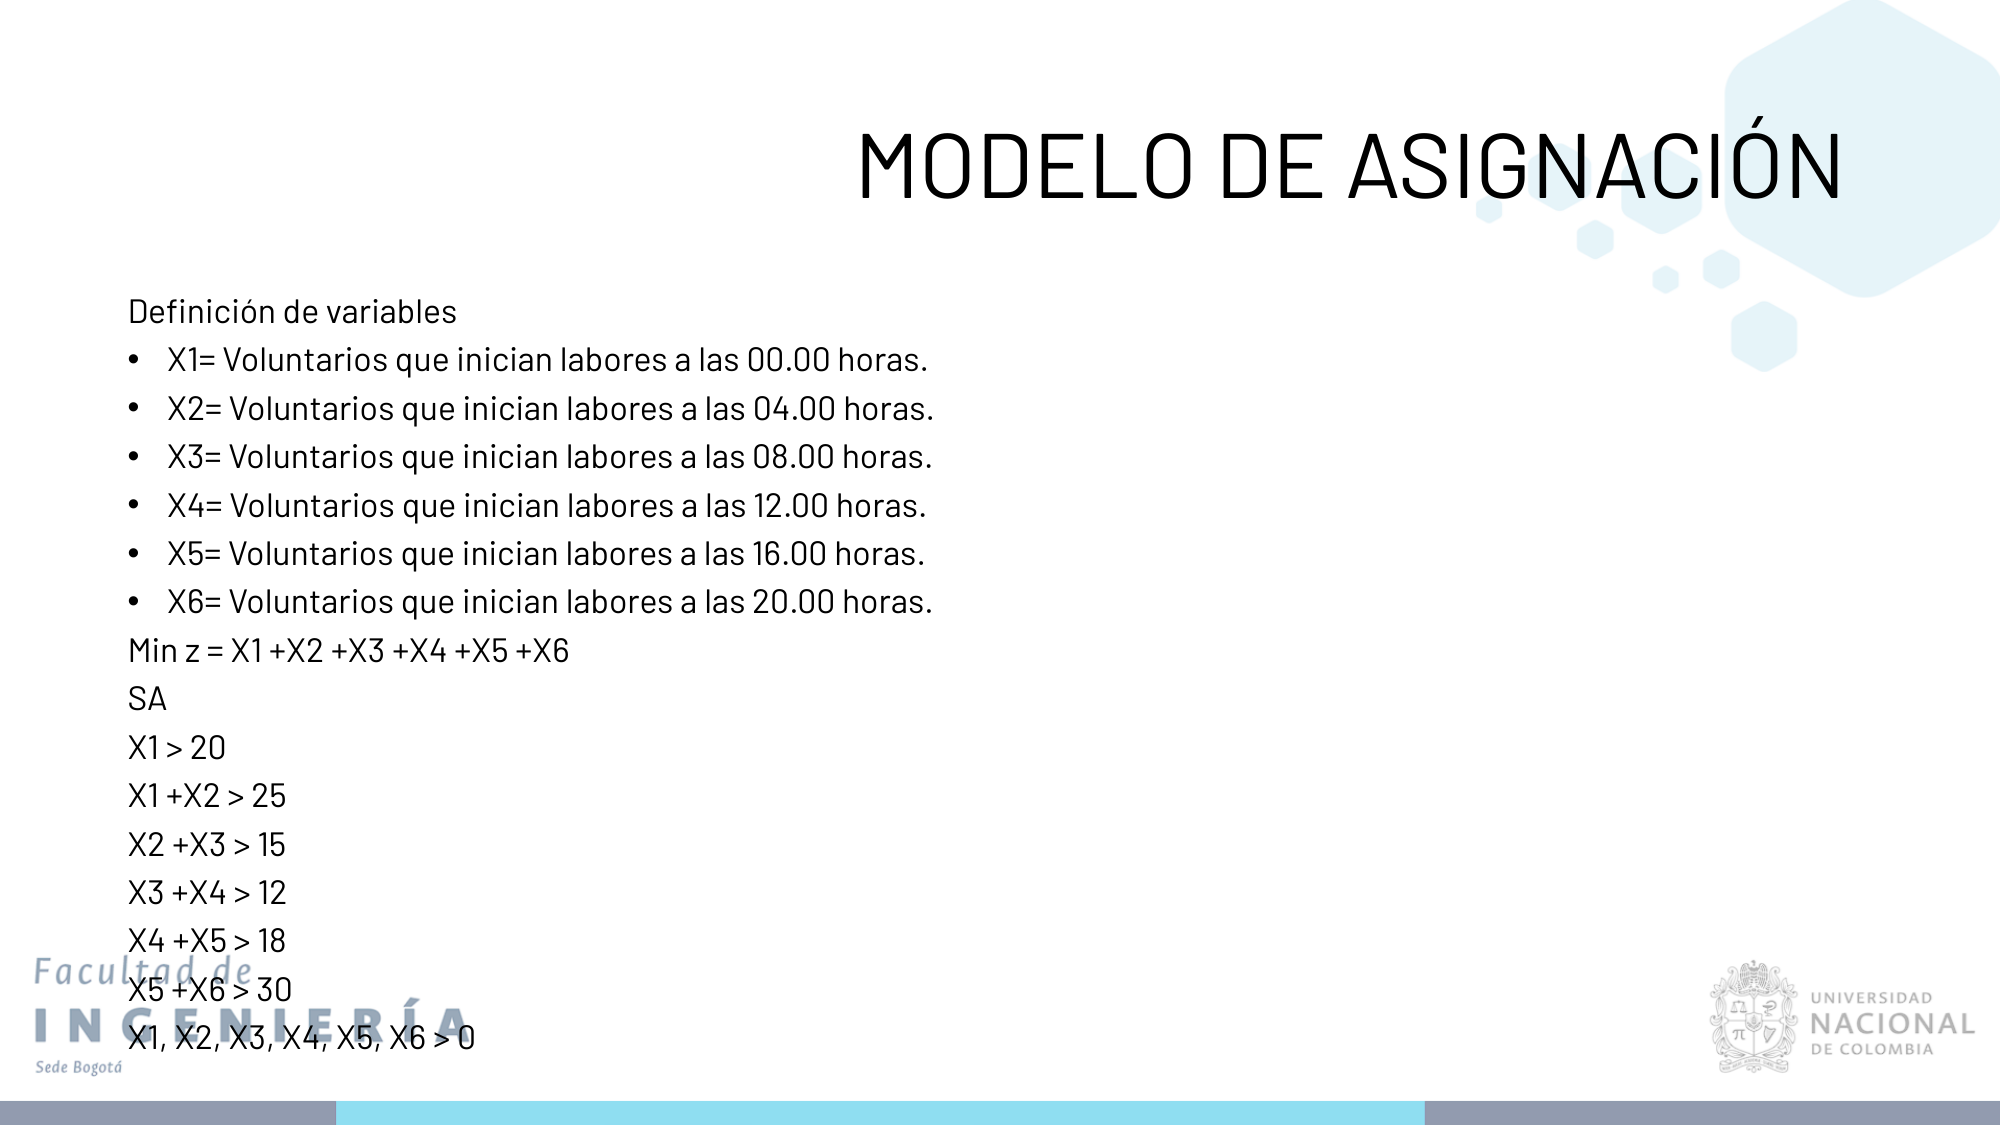

# MODELO DE ASIGNACIÓN
Definición de variables
X1= Voluntarios que inician labores a las 00.00 horas.
X2= Voluntarios que inician labores a las 04.00 horas.
X3= Voluntarios que inician labores a las 08.00 horas.
X4= Voluntarios que inician labores a las 12.00 horas.
X5= Voluntarios que inician labores a las 16.00 horas.
X6= Voluntarios que inician labores a las 20.00 horas.
Min z = X1 +X2 +X3 +X4 +X5 +X6
SA
X1 > 20
X1 +X2 > 25
X2 +X3 > 15
X3 +X4 > 12
X4 +X5 > 18
X5 +X6 > 30
X1, X2, X3, X4, X5, X6 > 0